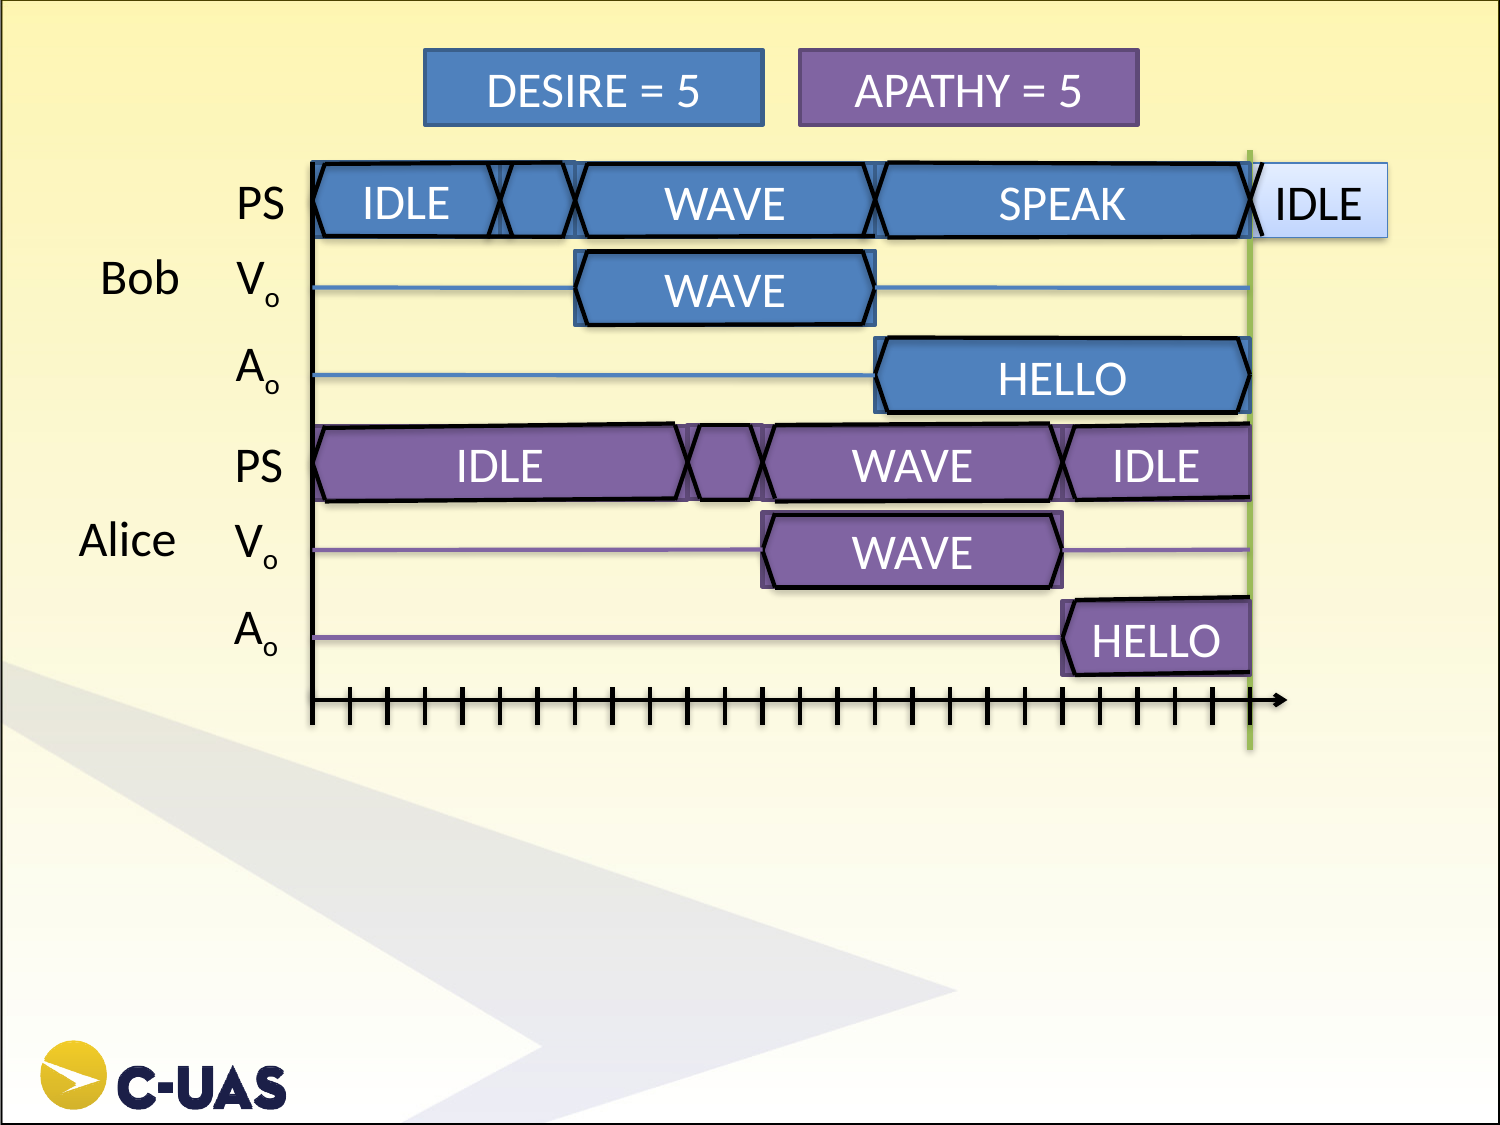

DESIRE = 5
APATHY = 5
PS
IDLE

SPEAK
IDLE
WAVE
Bob
Vo
WAVE
Ao
HELLO
PS

IDLE
WAVE
IDLE
Alice
Vo
WAVE
Ao
HELLO